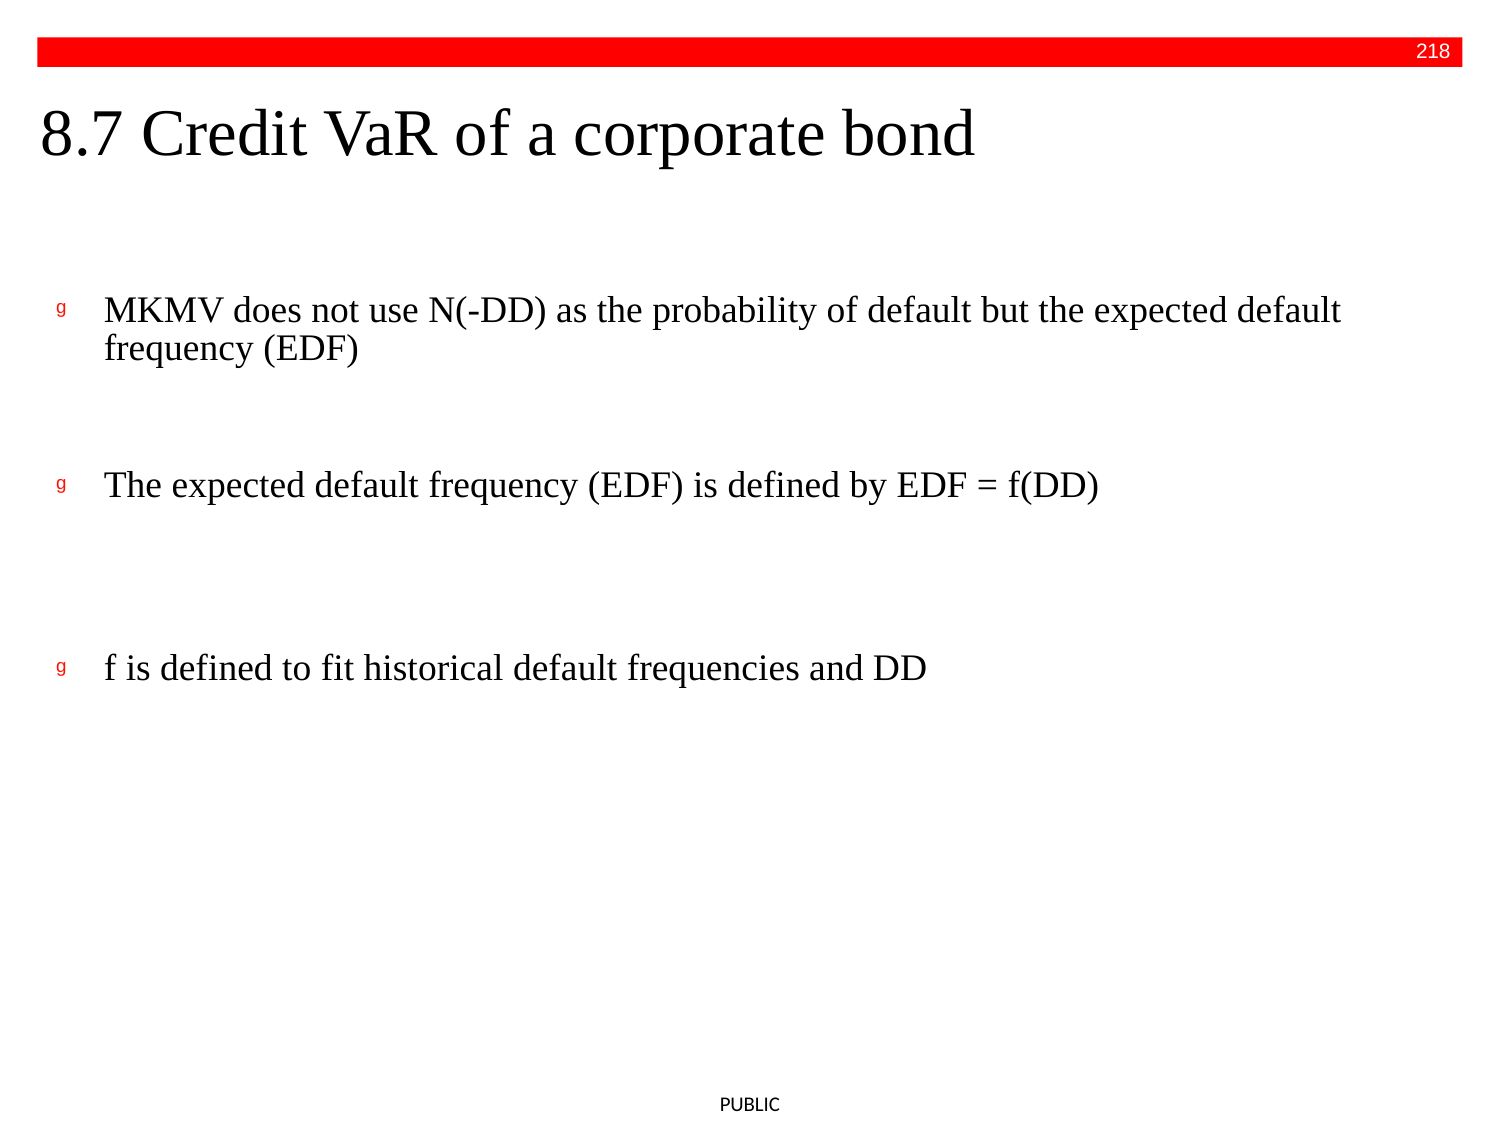

8.7 Credit VaR of a corporate bond

MKMV does not use N(-DD) as the probability of default but the expected default frequency (EDF)

The expected default frequency (EDF) is defined by EDF = f(DD)

f is defined to fit historical default frequencies and DD